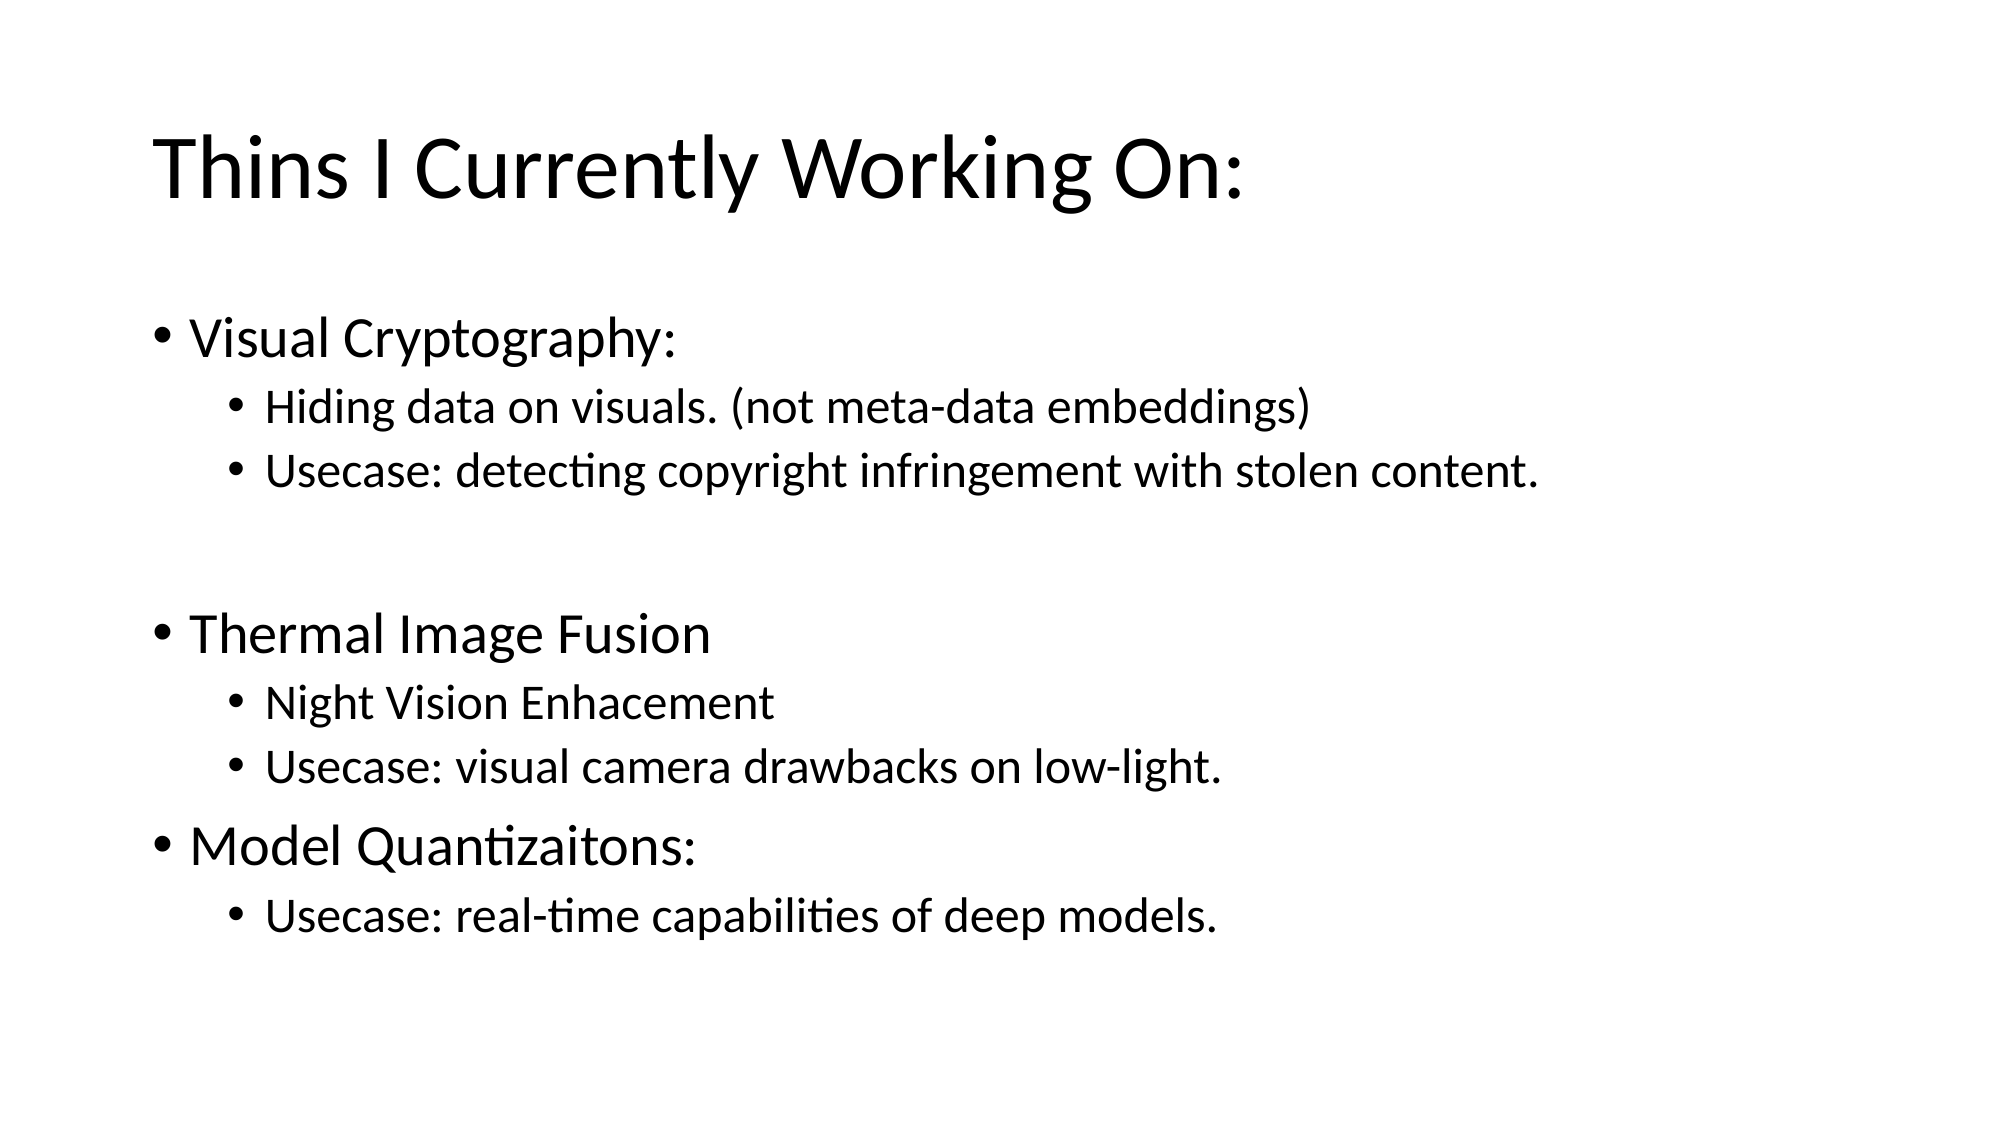

# Thins I Currently Working On:
Visual Cryptography:
Hiding data on visuals. (not meta-data embeddings)
Usecase: detecting copyright infringement with stolen content.

Thermal Image Fusion
Night Vision Enhacement
Usecase: visual camera drawbacks on low-light.
Model Quantizaitons:
Usecase: real-time capabilities of deep models.